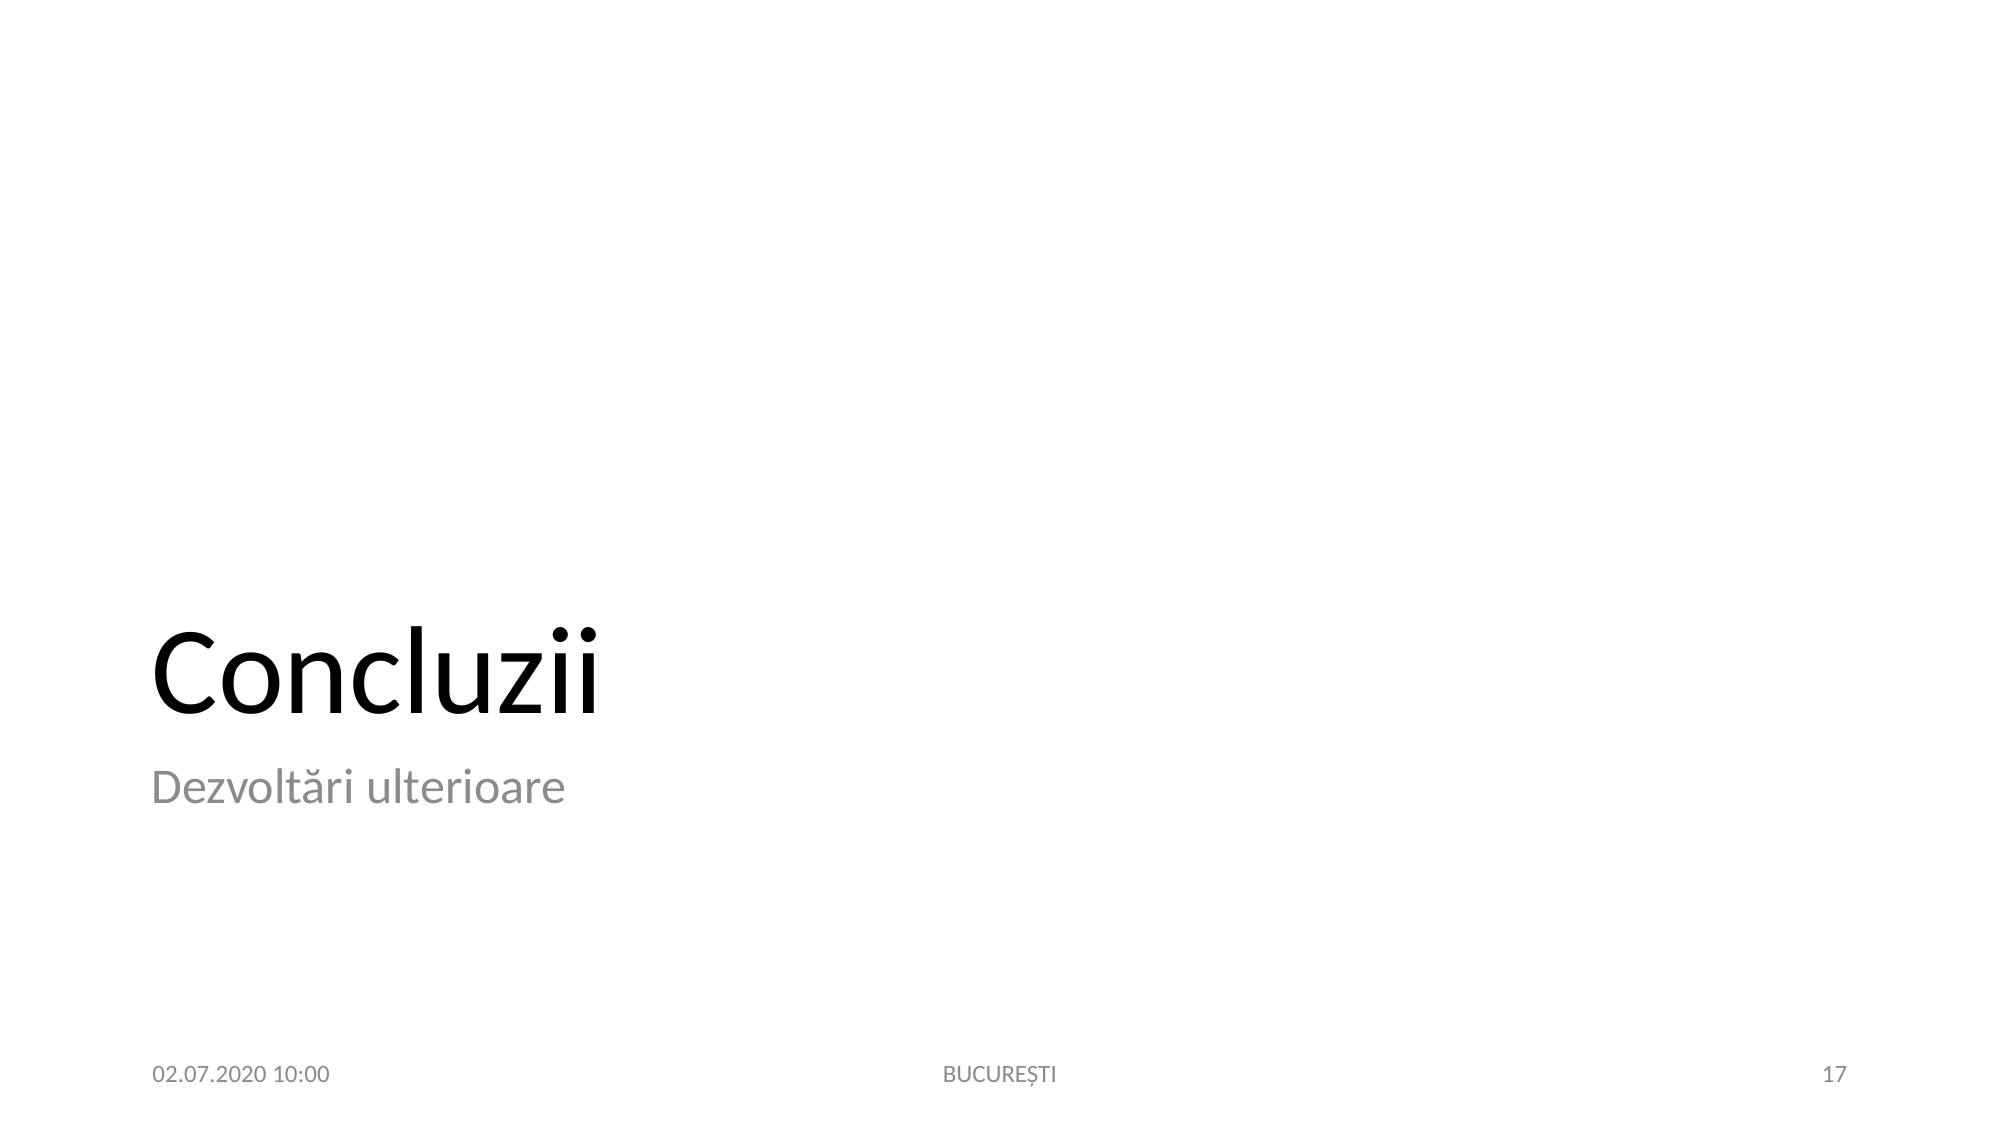

# Concluzii
Dezvoltări ulterioare
02.07.2020 10:00
BUCUREȘTI
17